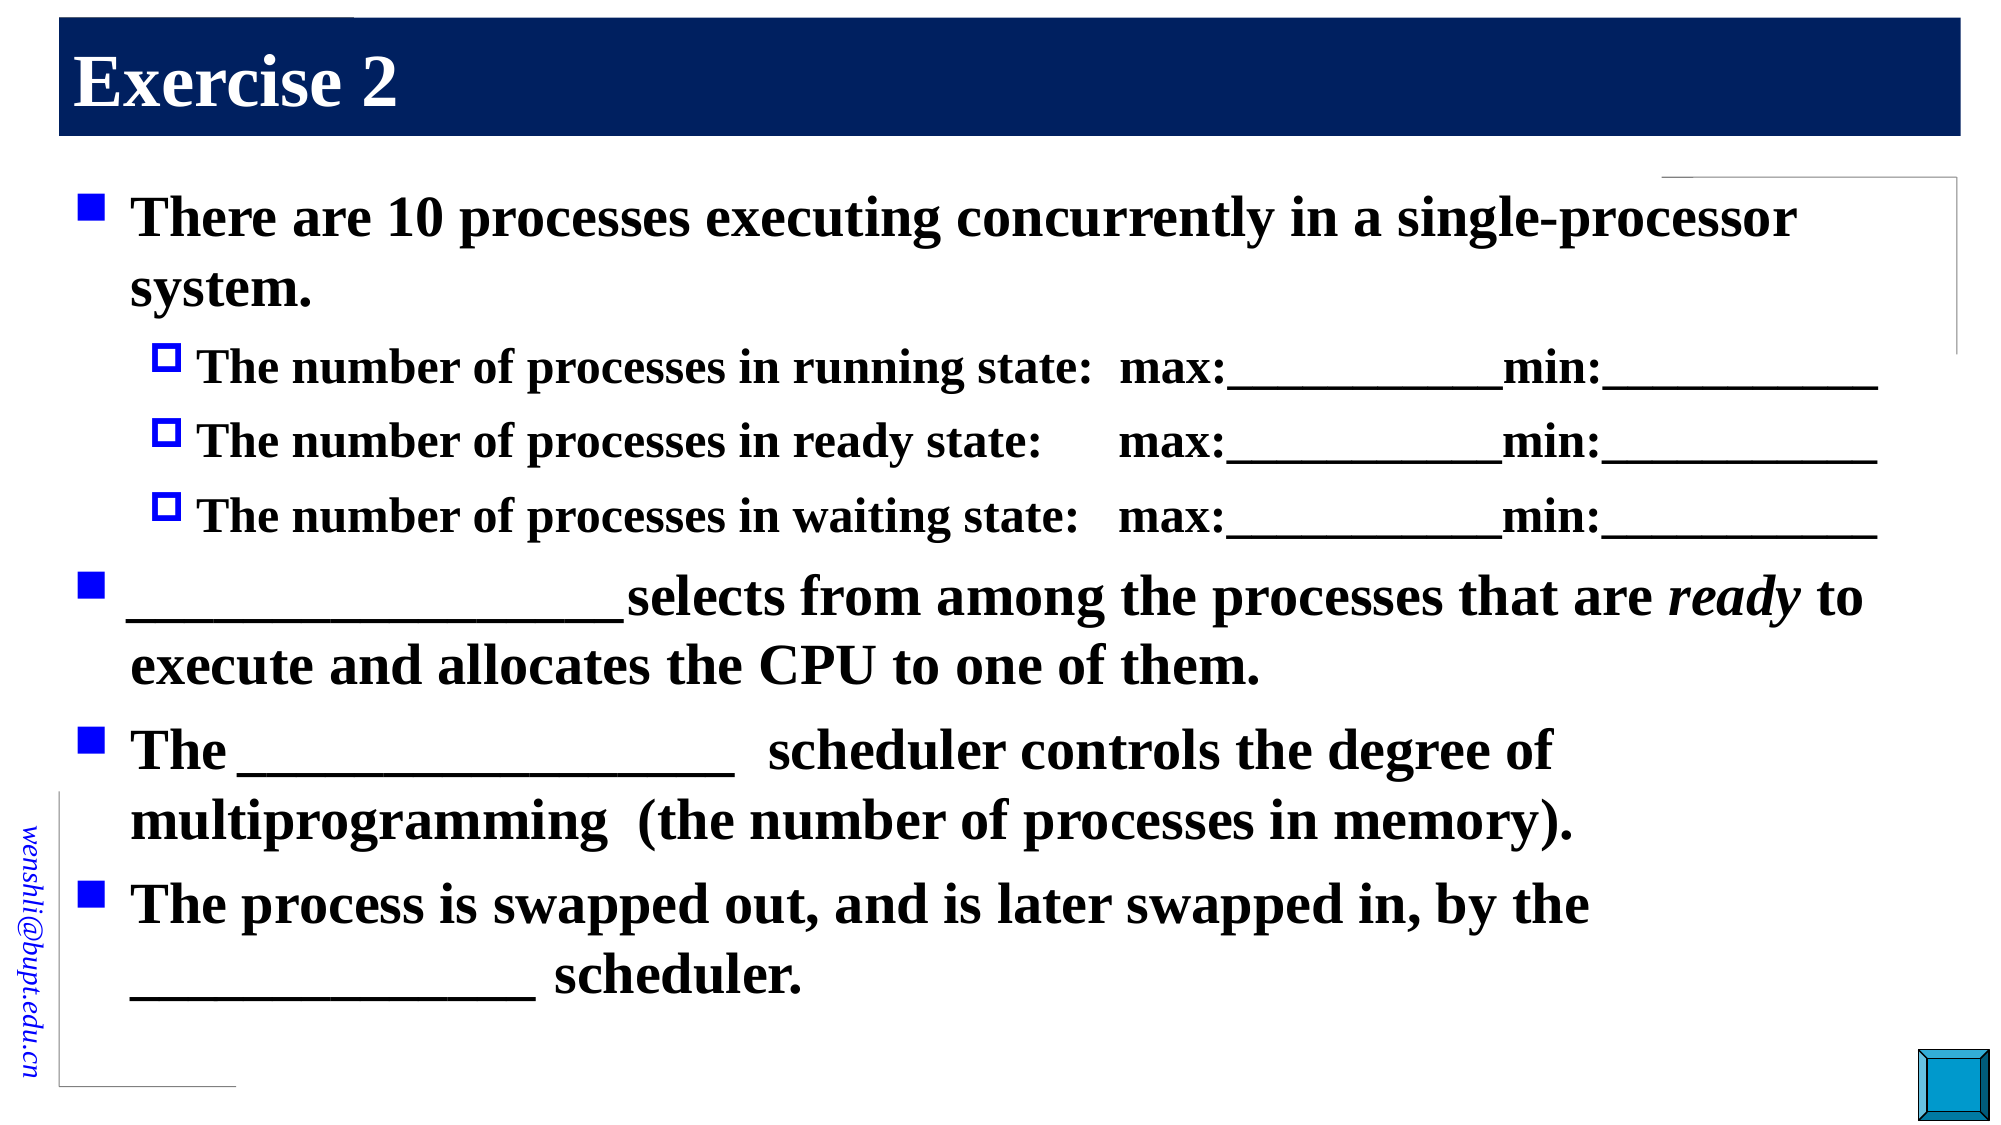

# Exercise 2
There are 10 processes executing concurrently in a single-processor system.
The number of processes in running state:  max:___________min:___________
The number of processes in ready state:      max:___________min:___________
The number of processes in waiting state:   max:___________min:___________
_________________selects from among the processes that are ready to execute and allocates the CPU to one of them.
The _________________  scheduler controls the degree of multiprogramming  (the number of processes in memory).
The process is swapped out, and is later swapped in, by the ______________ scheduler.

25